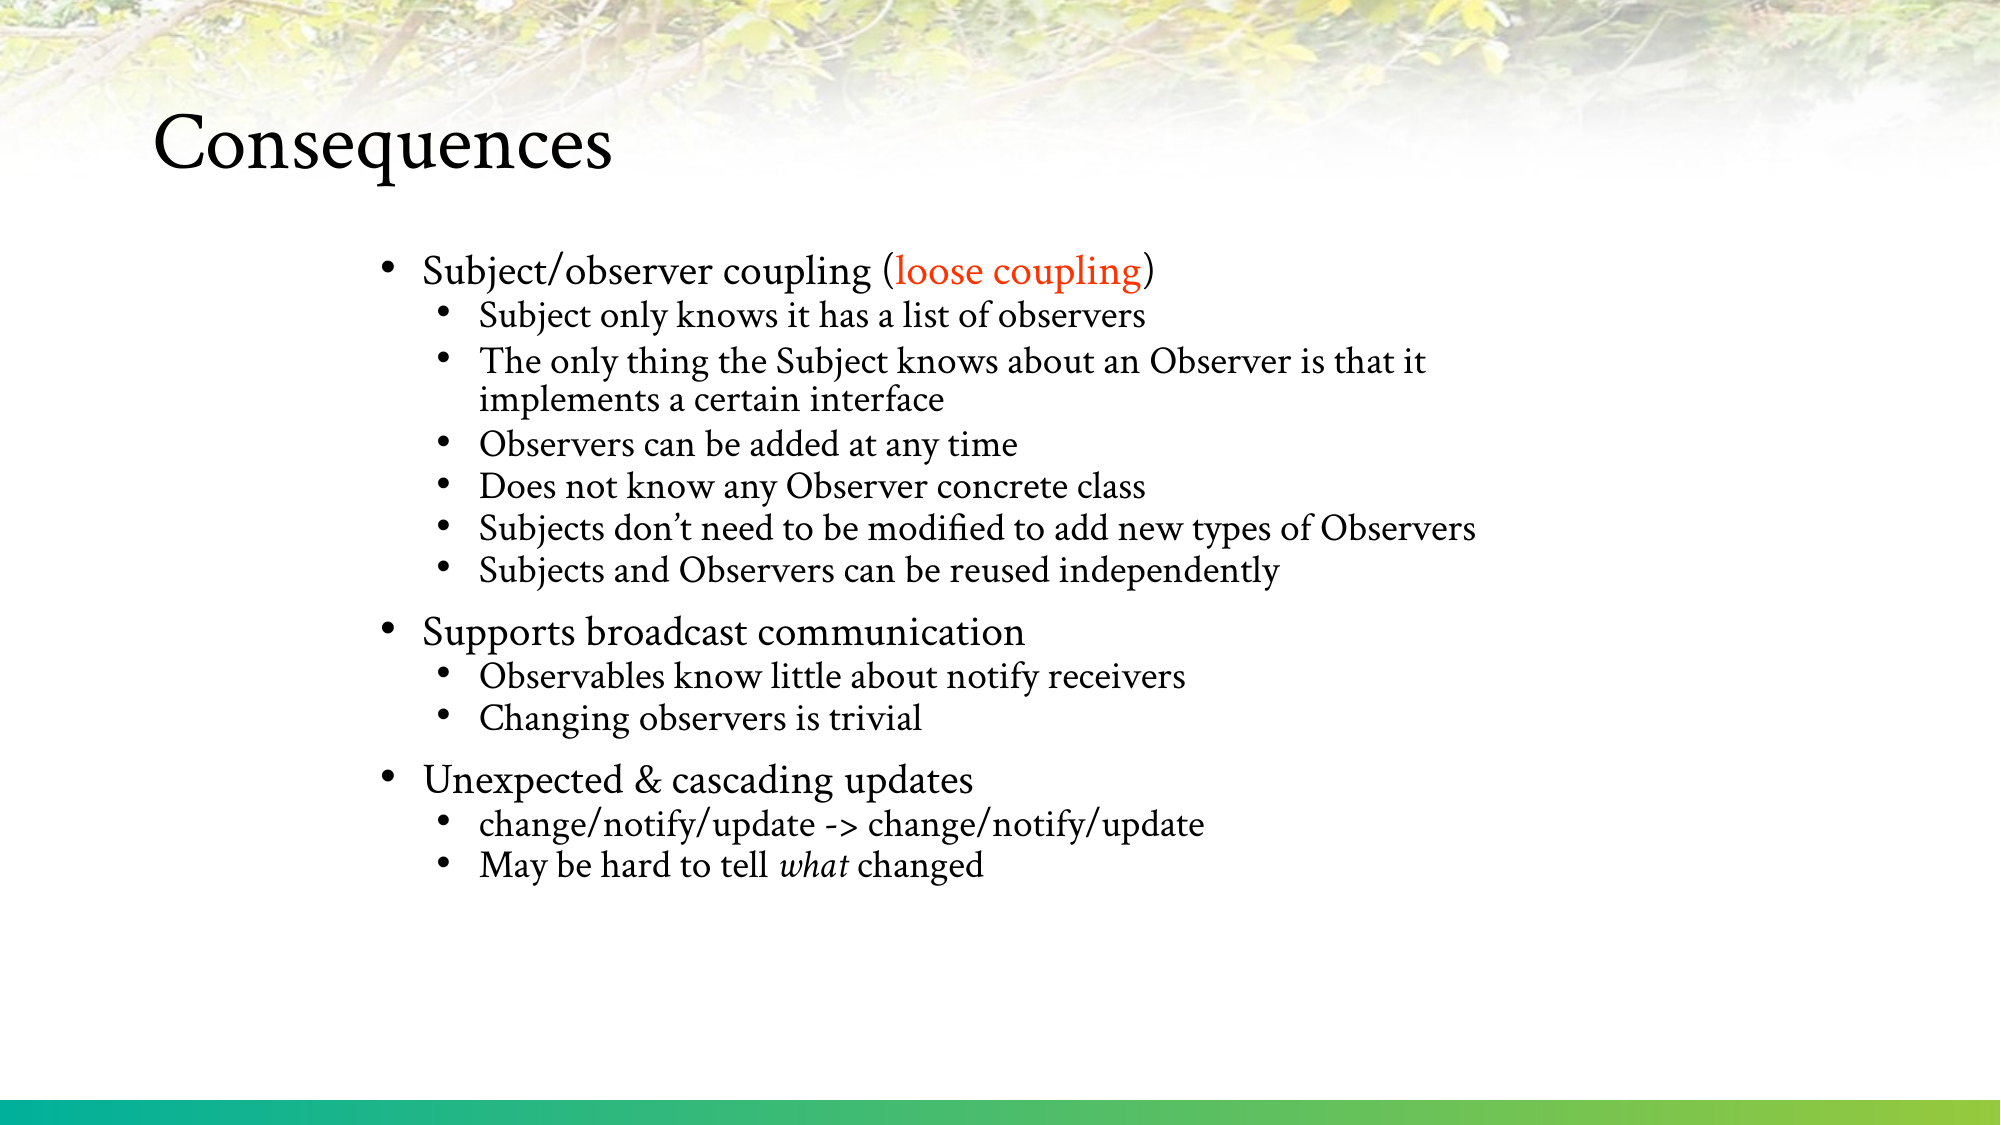

# Consequences
Subject/observer coupling (loose coupling)
Subject only knows it has a list of observers
The only thing the Subject knows about an Observer is that it implements a certain interface
Observers can be added at any time
Does not know any Observer concrete class
Subjects don’t need to be modified to add new types of Observers
Subjects and Observers can be reused independently
Supports broadcast communication
Observables know little about notify receivers
Changing observers is trivial
Unexpected & cascading updates
change/notify/update -> change/notify/update
May be hard to tell what changed